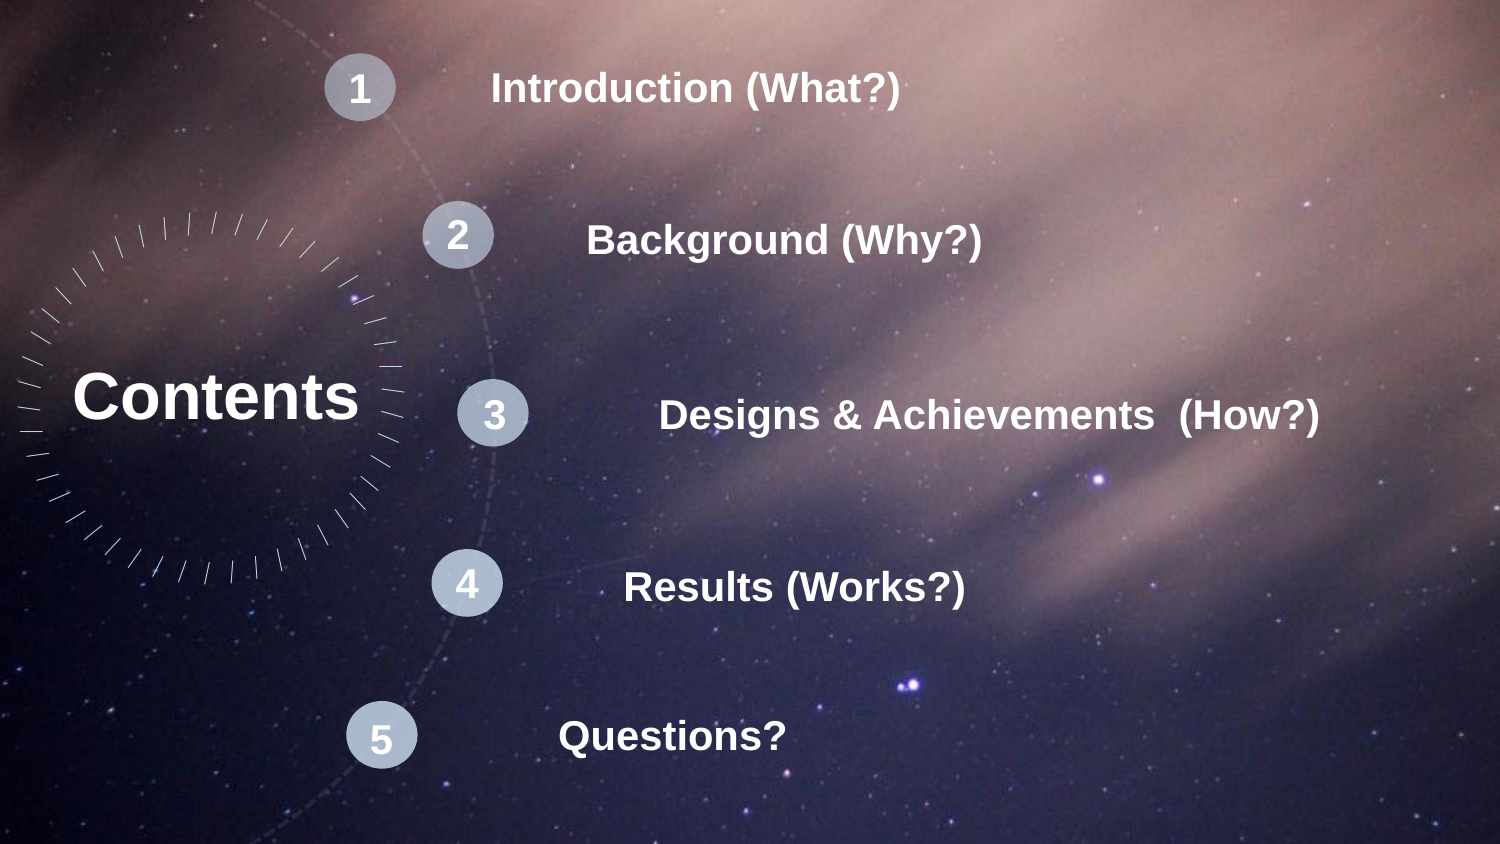

Introduction (What?)
1
2

Background (Why?)
｜
｜
｜
｜
｜
｜
｜
｜
｜
｜
｜
｜
｜
｜
｜
｜
｜
｜
｜
｜
｜
｜
｜
｜
｜
｜
｜
｜
｜
｜
｜
｜
｜
｜
｜
｜
｜
｜
｜
｜
｜
｜
｜
｜
｜
｜
Contents

Designs & Achievements  (How?)
3
4

Results (Works?)

 Questions?
5